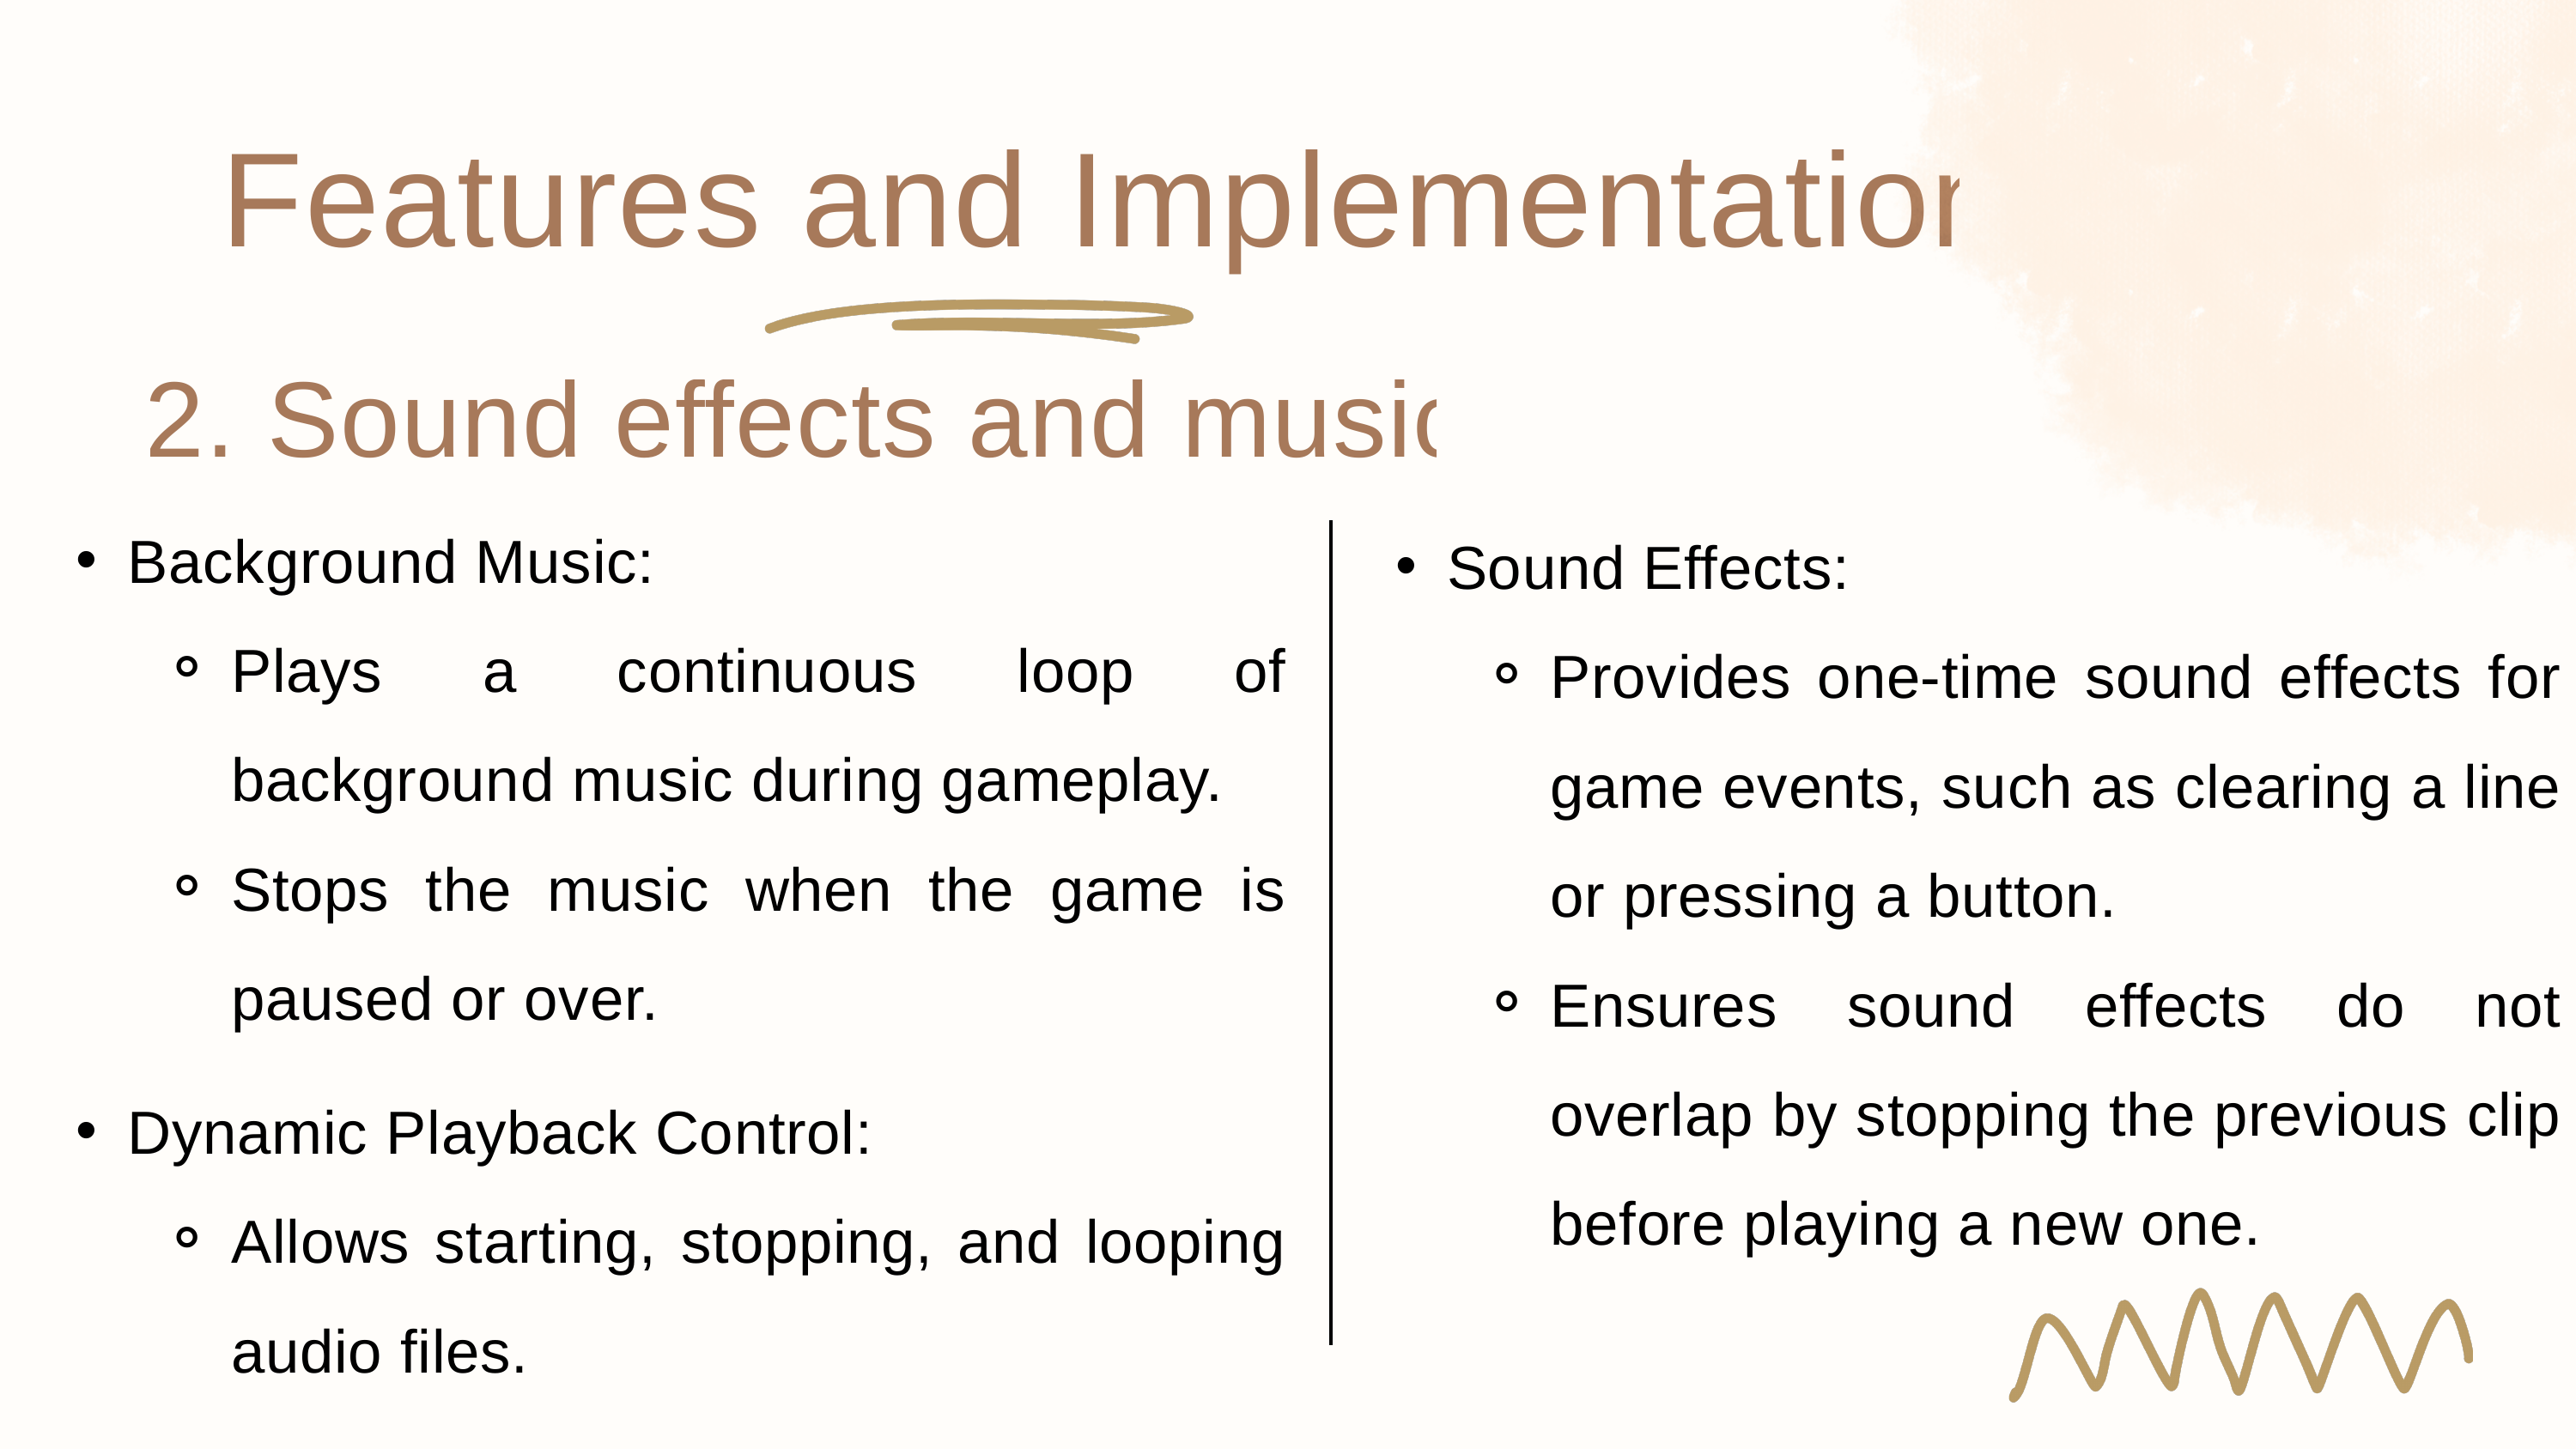

Features and Implementation

2. Sound effects and music
Background Music:
Plays a continuous loop of background music during gameplay.
Stops the music when the game is paused or over.
Sound Effects:
Provides one-time sound effects for game events, such as clearing a line or pressing a button.
Ensures sound effects do not overlap by stopping the previous clip before playing a new one.
Dynamic Playback Control:
Allows starting, stopping, and looping audio files.